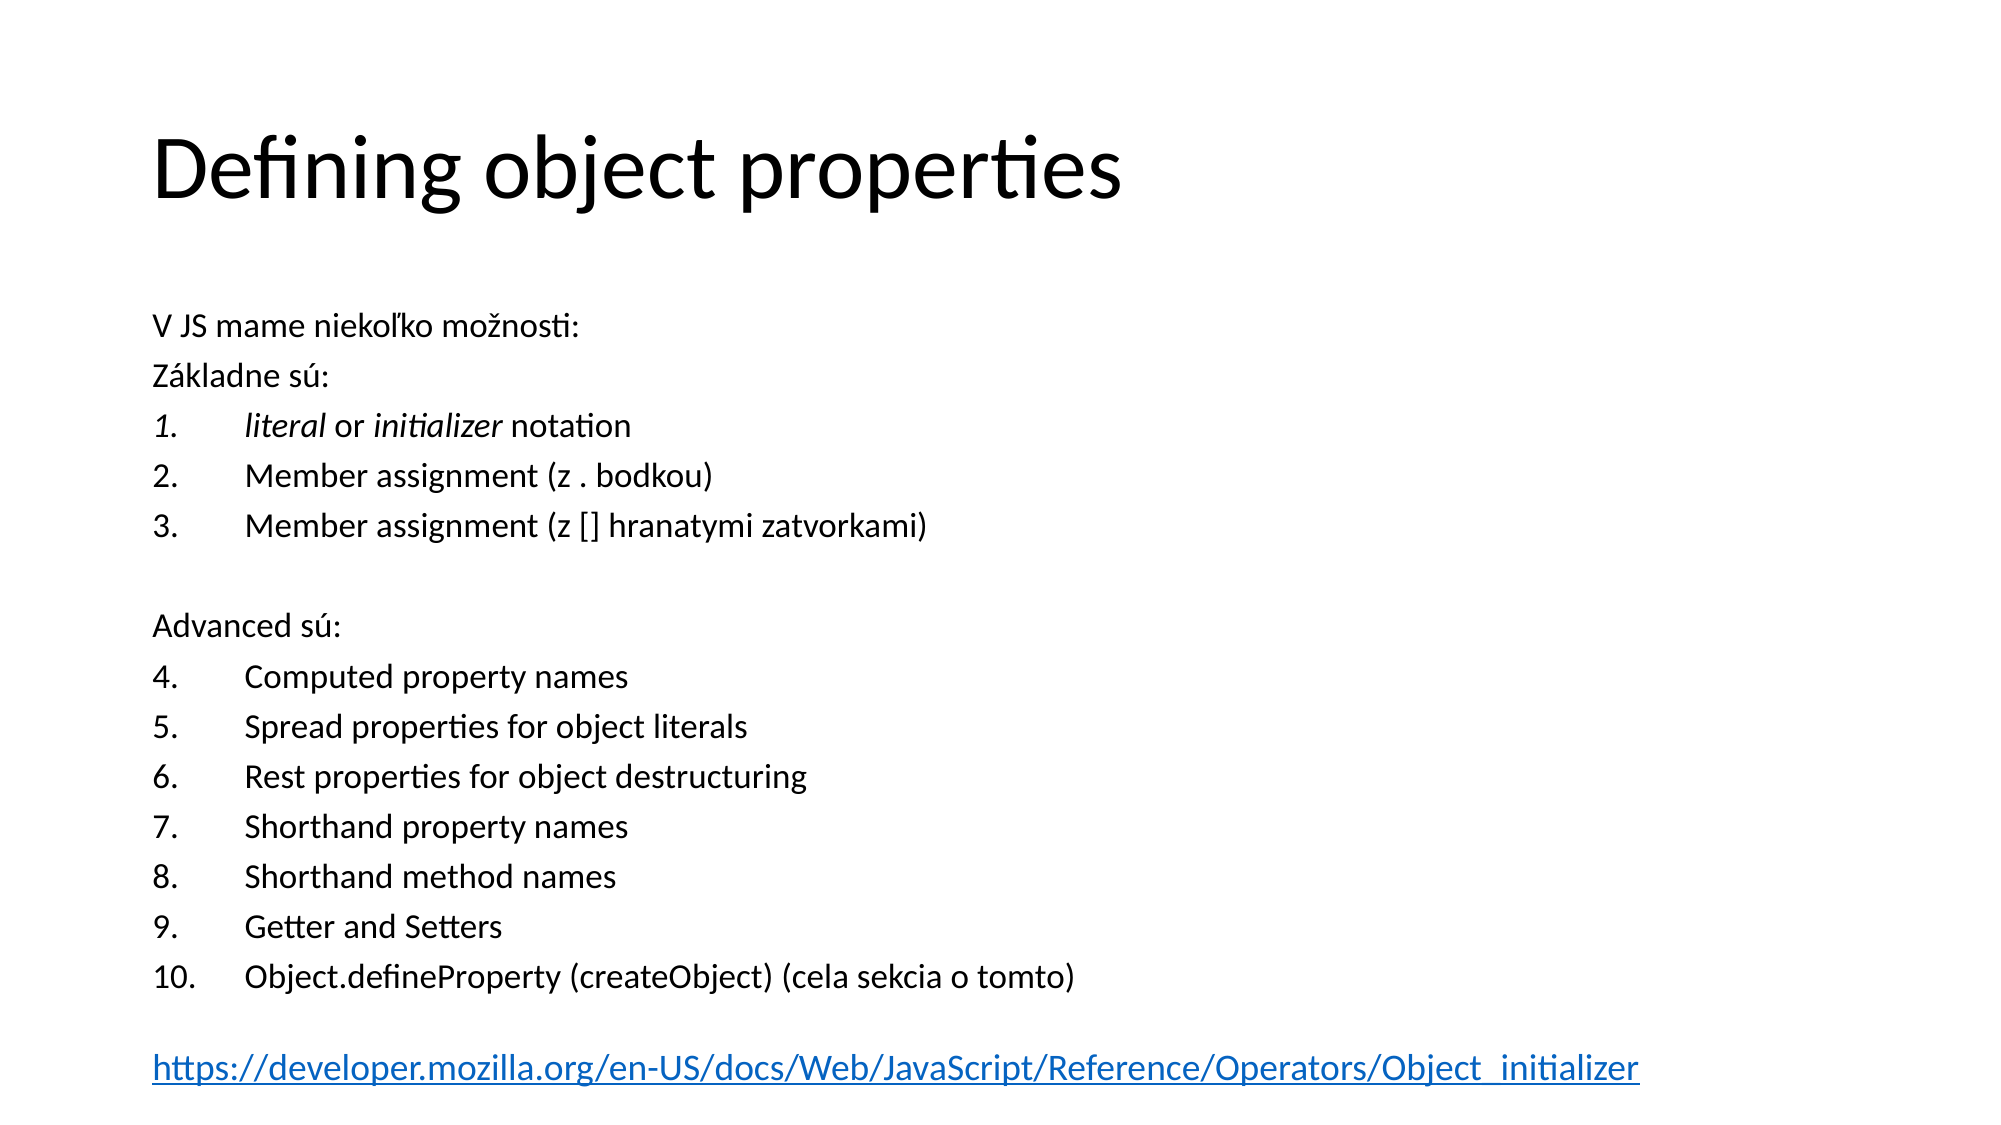

# Defining object properties
V JS mame niekoľko možnosti:
Základne sú:
literal or initializer notation
Member assignment (z . bodkou)
Member assignment (z [] hranatymi zatvorkami)

Advanced sú:
Computed property names
Spread properties for object literals
Rest properties for object destructuring
Shorthand property names
Shorthand method names
Getter and Setters
Object.defineProperty (createObject) (cela sekcia o tomto)

https://developer.mozilla.org/en-US/docs/Web/JavaScript/Reference/Operators/Object_initializer